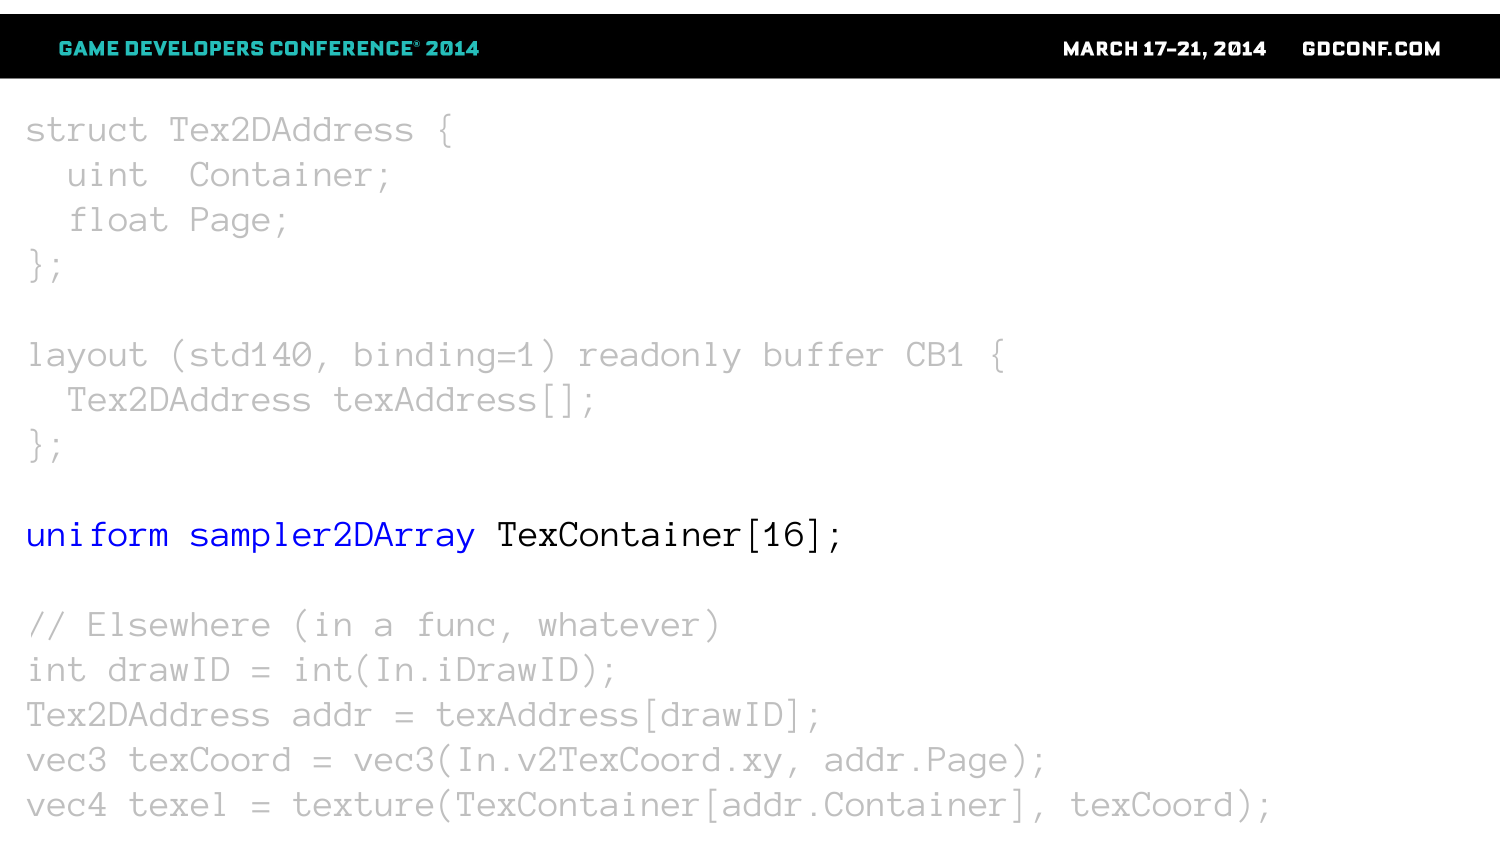

struct Tex2DAddress {
  uint  Container;
  float Page;
};

layout (std140, binding=1) readonly buffer CB1 {
  Tex2DAddress texAddress[];
};

uniform sampler2DArray TexContainer[16];

// Elsewhere (in a func, whatever)
int drawID = int(In.iDrawID);
Tex2DAddress addr = texAddress[drawID];
vec3 texCoord = vec3(In.v2TexCoord.xy, addr.Page);
vec4 texel = texture(TexContainer[addr.Container], texCoord);